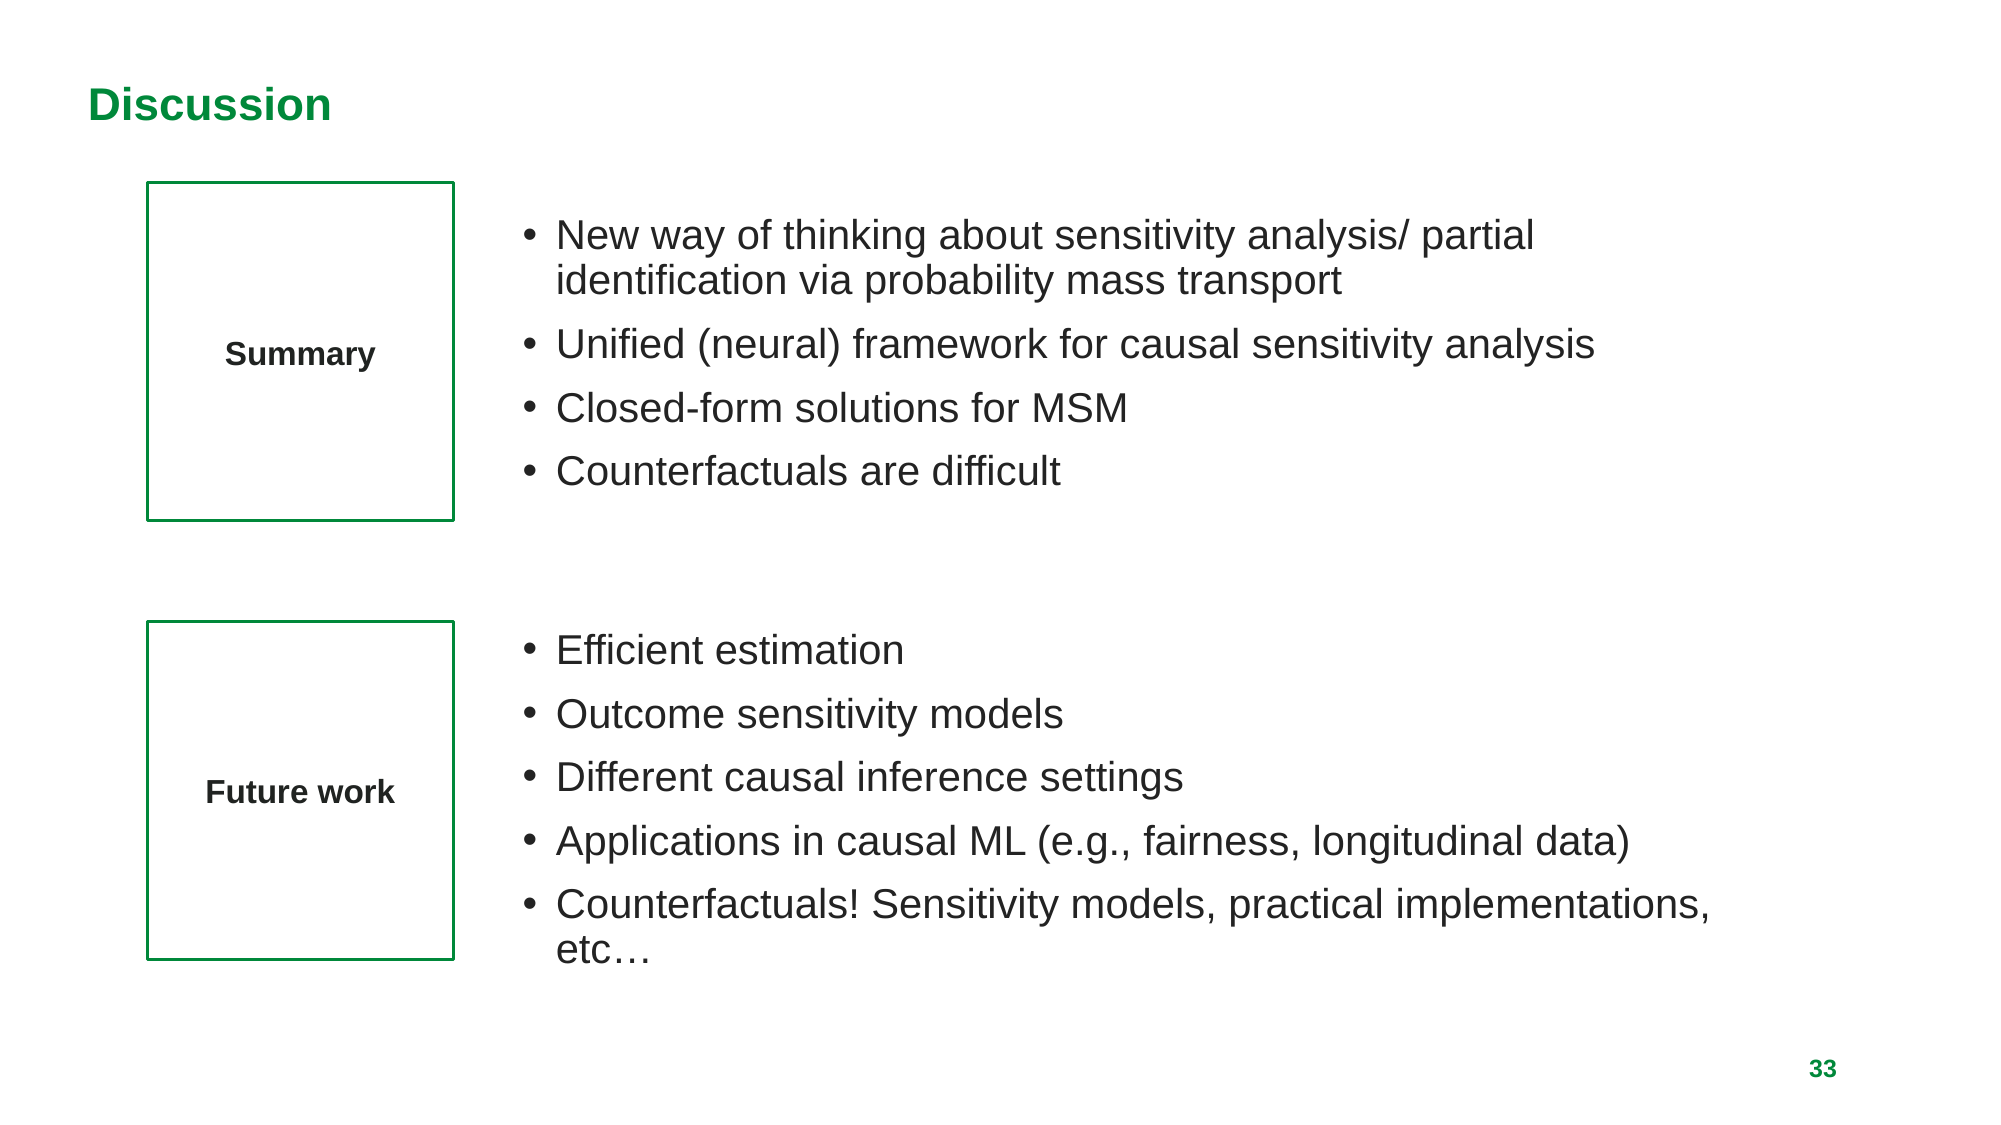

# Discussion
Summary
New way of thinking about sensitivity analysis/ partial identification via probability mass transport
Unified (neural) framework for causal sensitivity analysis
Closed-form solutions for MSM
Counterfactuals are difficult

Future work
Efficient estimation
Outcome sensitivity models
Different causal inference settings
Applications in causal ML (e.g., fairness, longitudinal data)
Counterfactuals! Sensitivity models, practical implementations, etc…

33